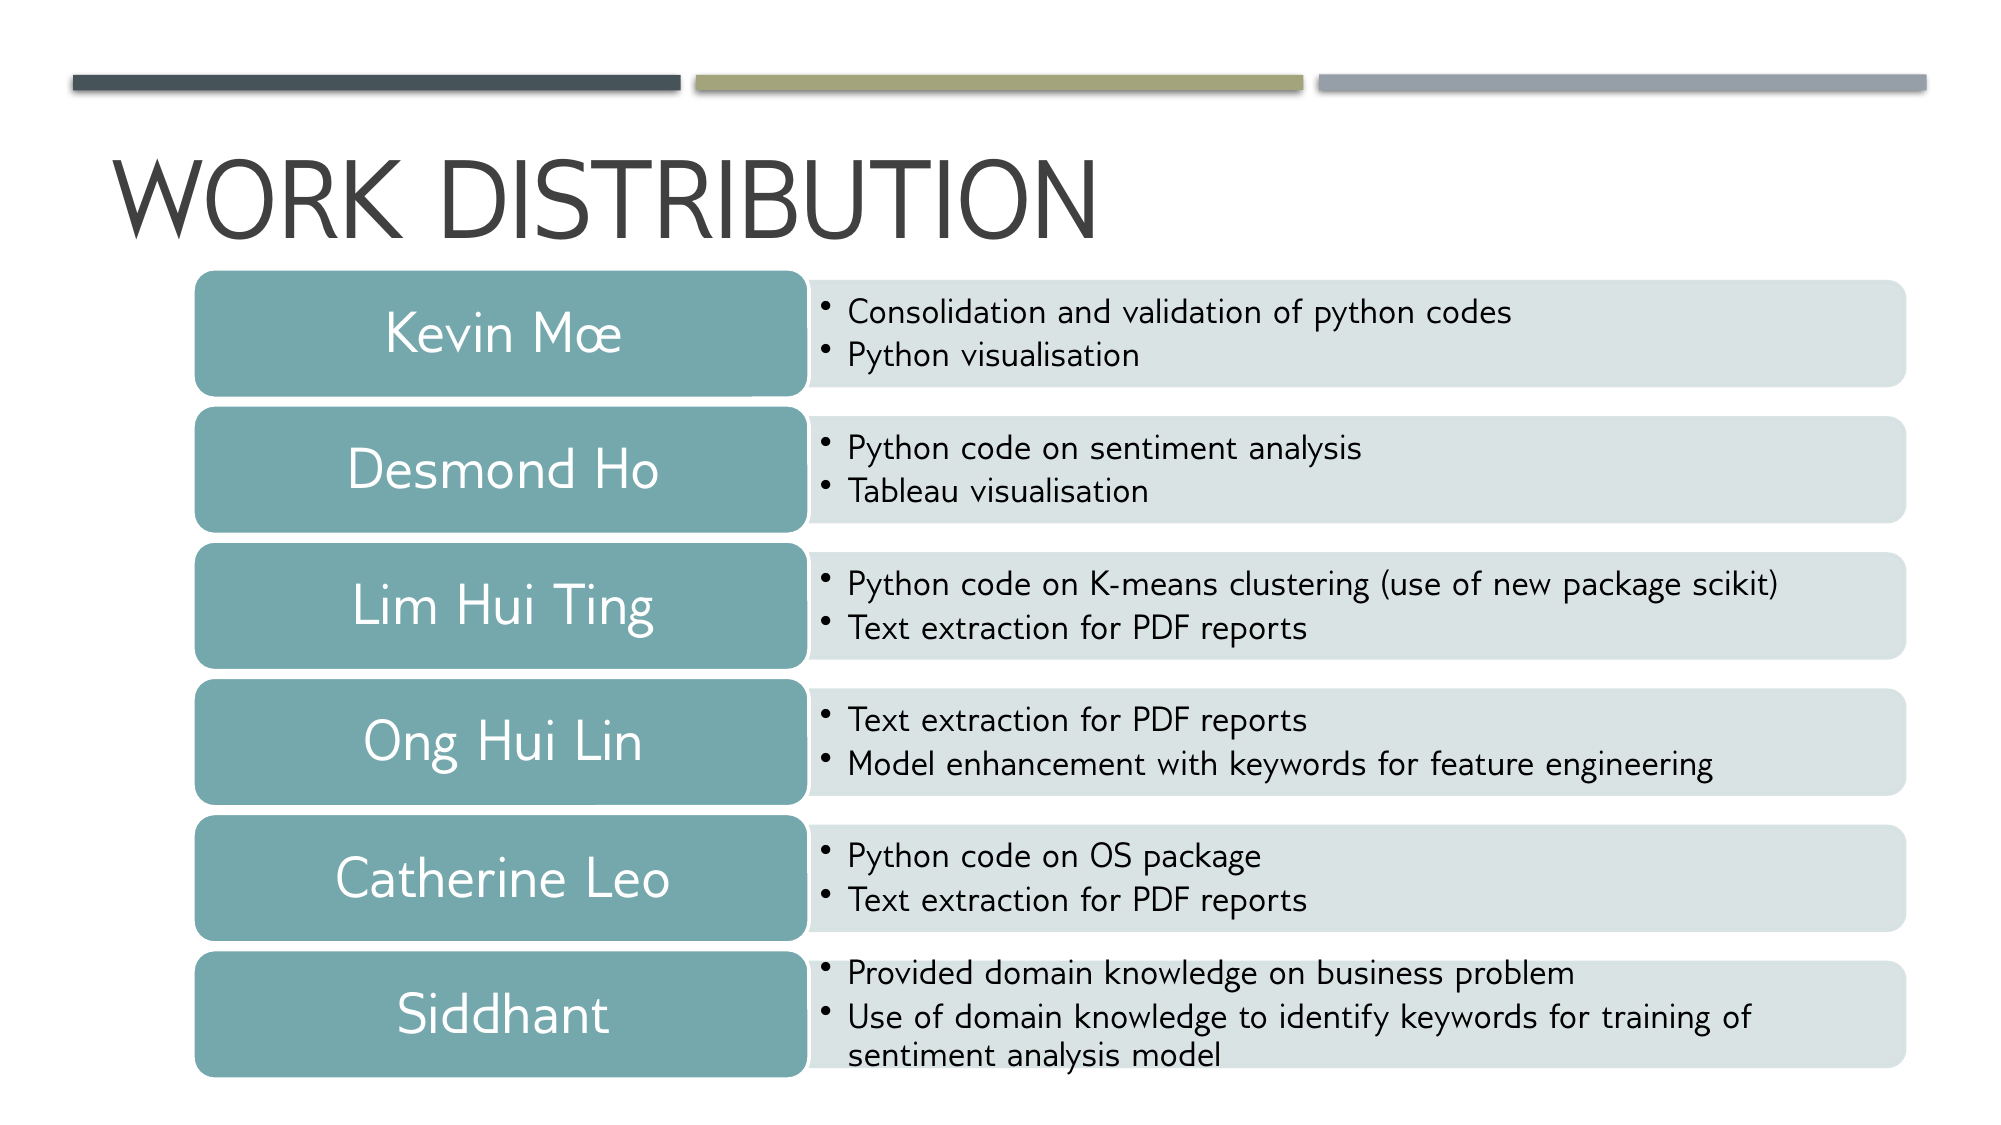

# Work distribution
Consolidation and validation of python codes
Python visualisation
Kevin Moe
Python code on sentiment analysis
Tableau visualisation
Desmond Ho
Python code on K-means clustering (use of new package scikit)
Text extraction for PDF reports
Lim Hui Ting
Text extraction for PDF reports
Model enhancement with keywords for feature engineering
Ong Hui Lin
Python code on OS package
Text extraction for PDF reports
Catherine Leo
Provided domain knowledge on business problem
Use of domain knowledge to identify keywords for training of sentiment analysis model
Siddhant